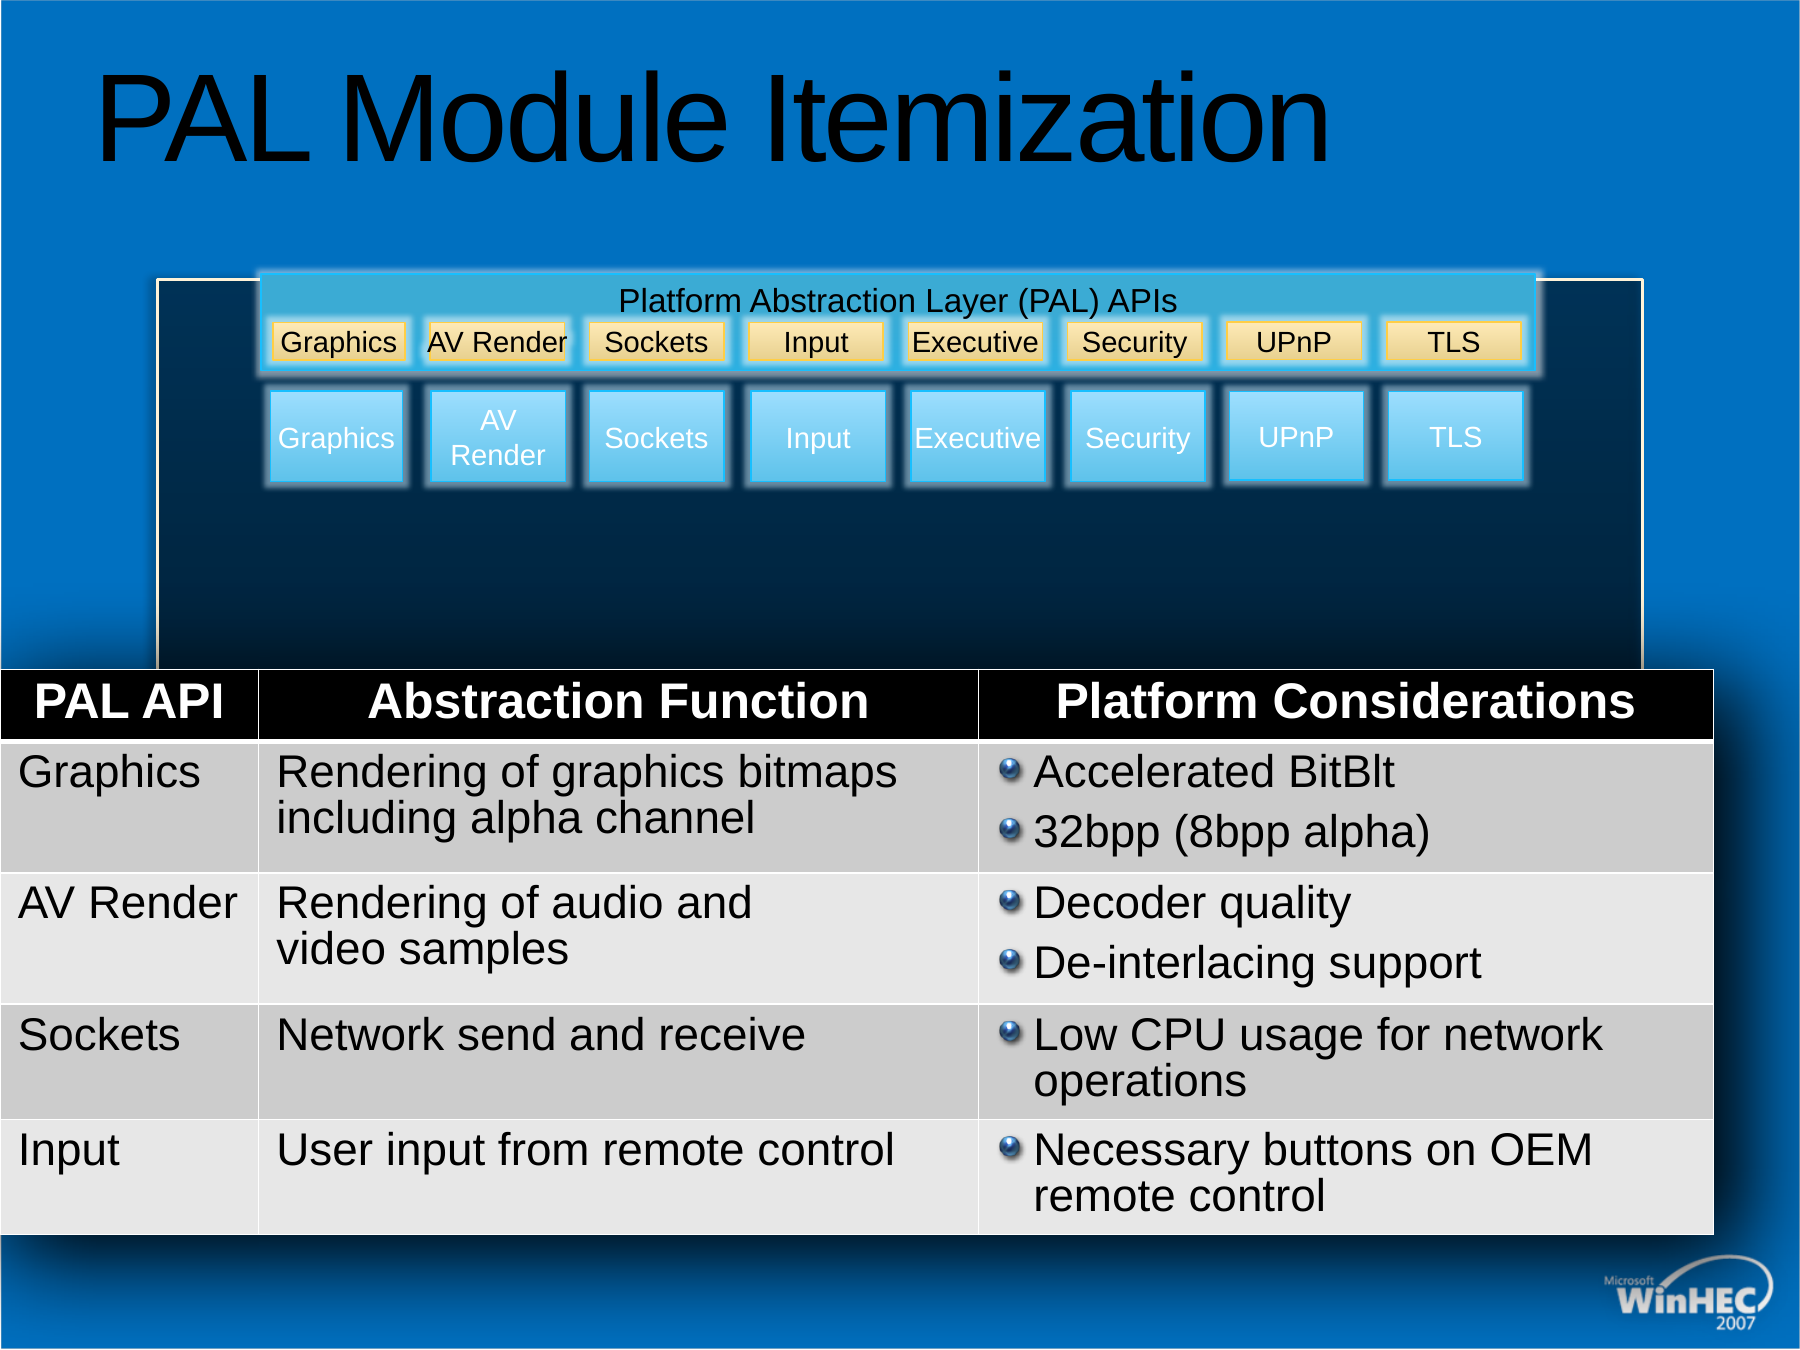

# PAL Module Itemization
Platform Abstraction Layer (PAL) APIs

UPnP
TLS
Graphics
AV Render
Sockets
Input
Executive
Security
Graphics
AV
Render
Sockets
Input
Executive
Security
UPnP
TLS
| PAL API | Abstraction Function | Platform Considerations |
| --- | --- | --- |
| Graphics | Rendering of graphics bitmaps including alpha channel | Accelerated BitBlt 32bpp (8bpp alpha) |
| AV Render | Rendering of audio and video samples | Decoder quality De-interlacing support |
| Sockets | Network send and receive | Low CPU usage for network operations |
| Input | User input from remote control | Necessary buttons on OEM remote control |